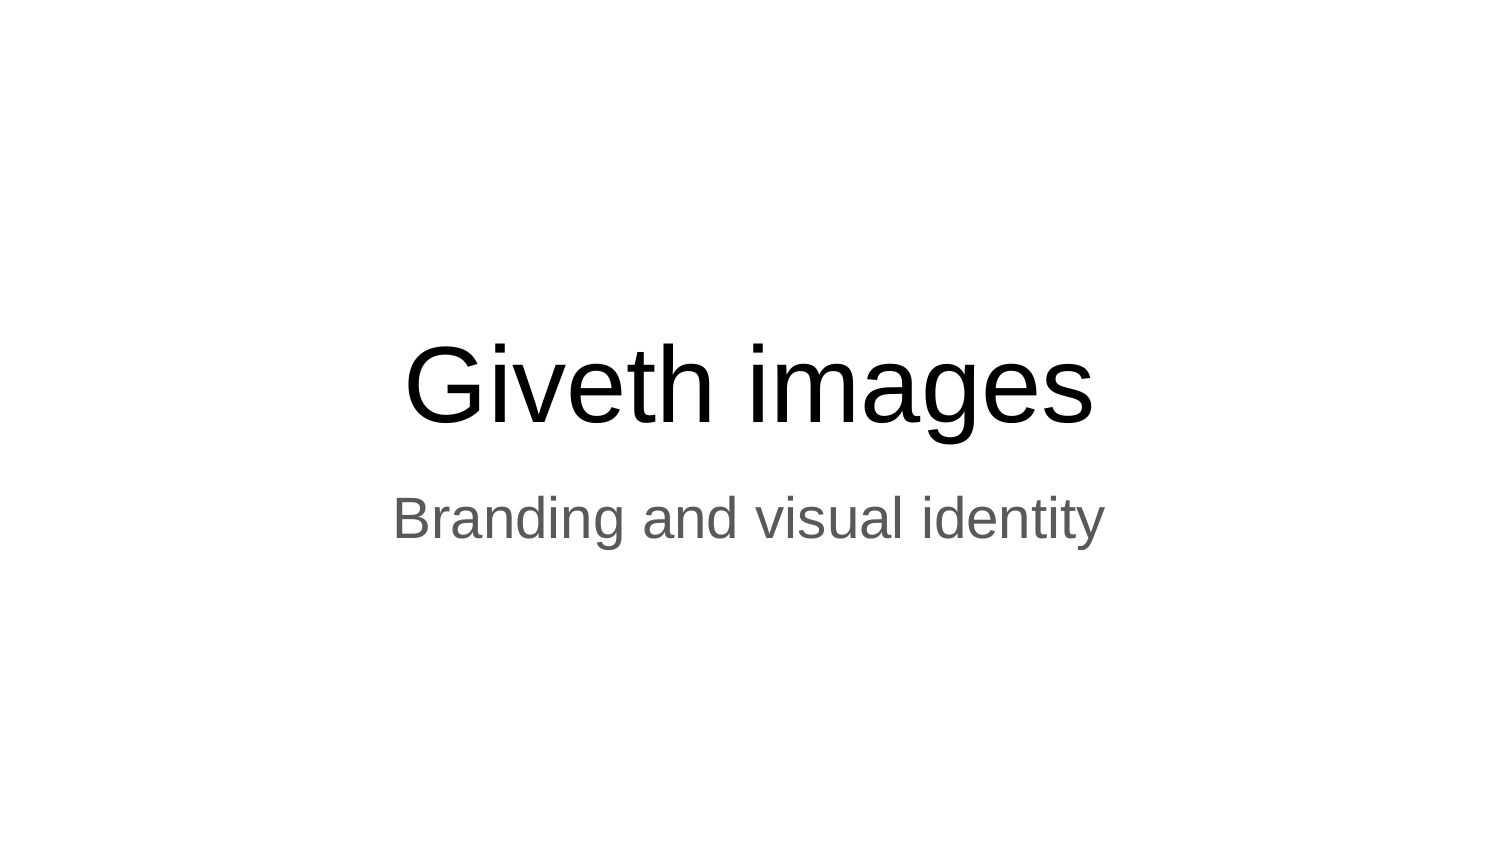

# Giveth images
Branding and visual identity